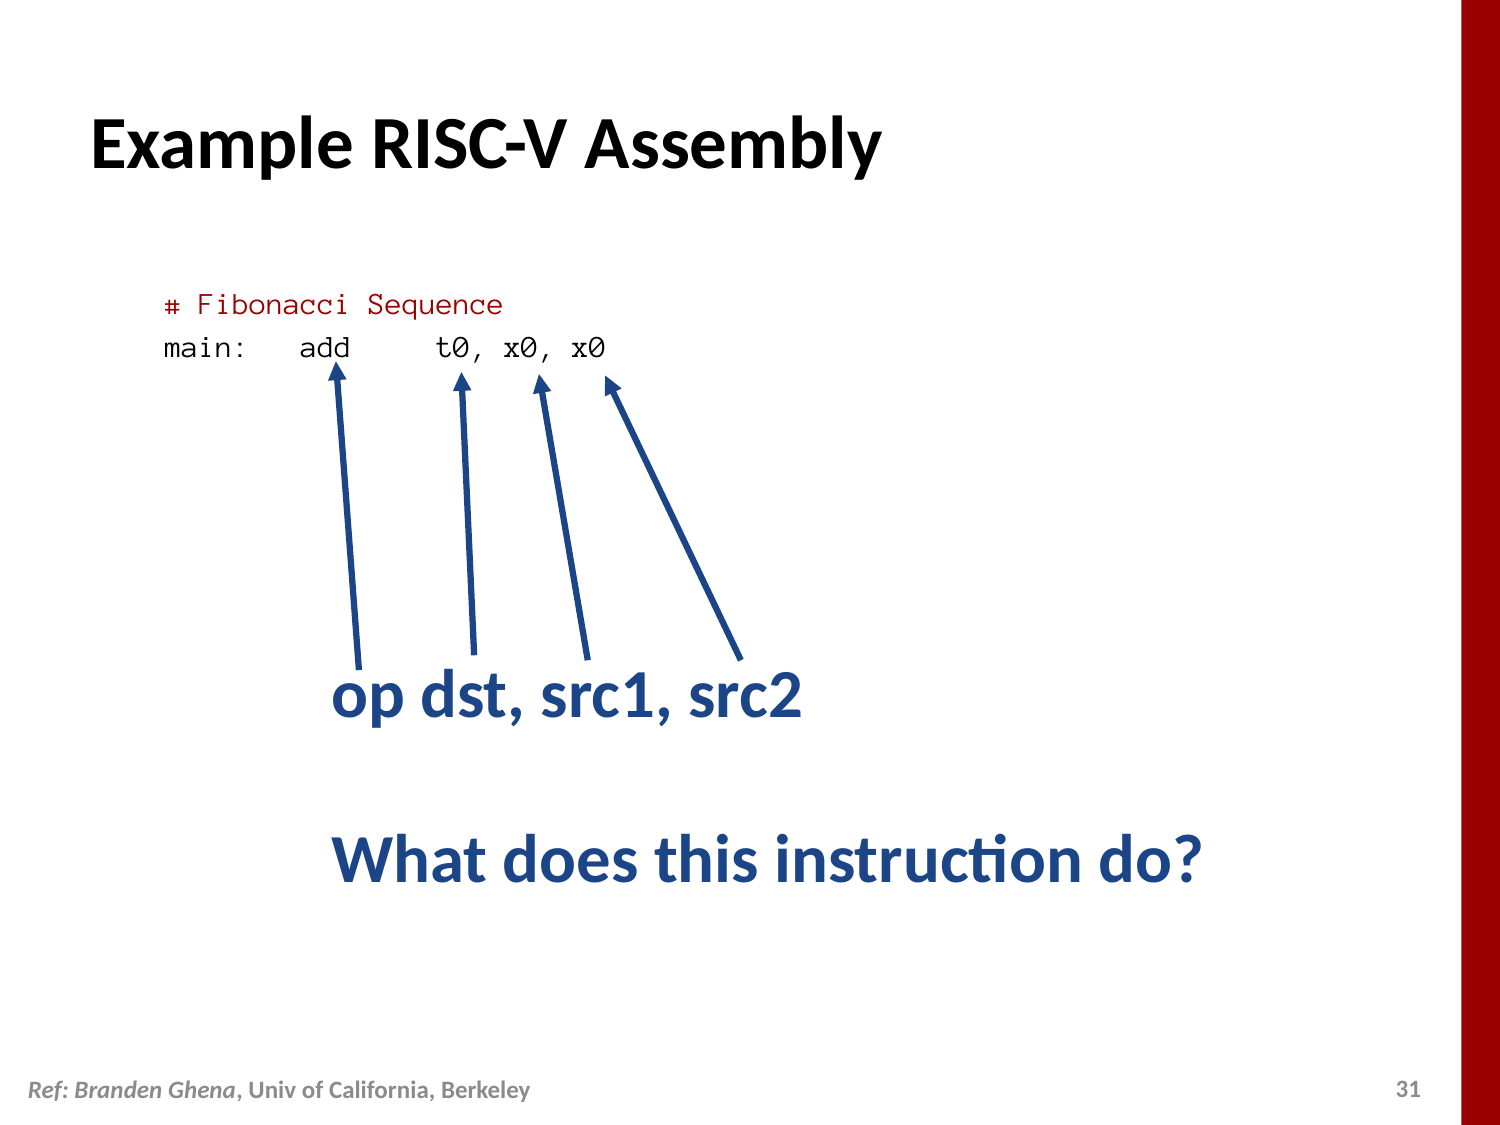

# Example RISC-V Assembly
# Fibonacci Sequence
main:   add     t0, x0, x0
        addi    t1, x0, 1
        la      t3, n
        lw      t3, 0(t3)
fib:    beq     t3, x0, finish
        add     t2, t1, t0
        mv      t0, t1
        mv      t1, t2
        addi    t3, t3, -1
        j       fib
finish: addi    a0, x0, 1
        addi    a1, t0, 0
        ecall # print integer ecall
        addi    a0, x0, 10
        ecall # terminate ecall

op dst, src1, src2

What does this instruction do?
Ref: Branden Ghena, Univ of California, Berkeley